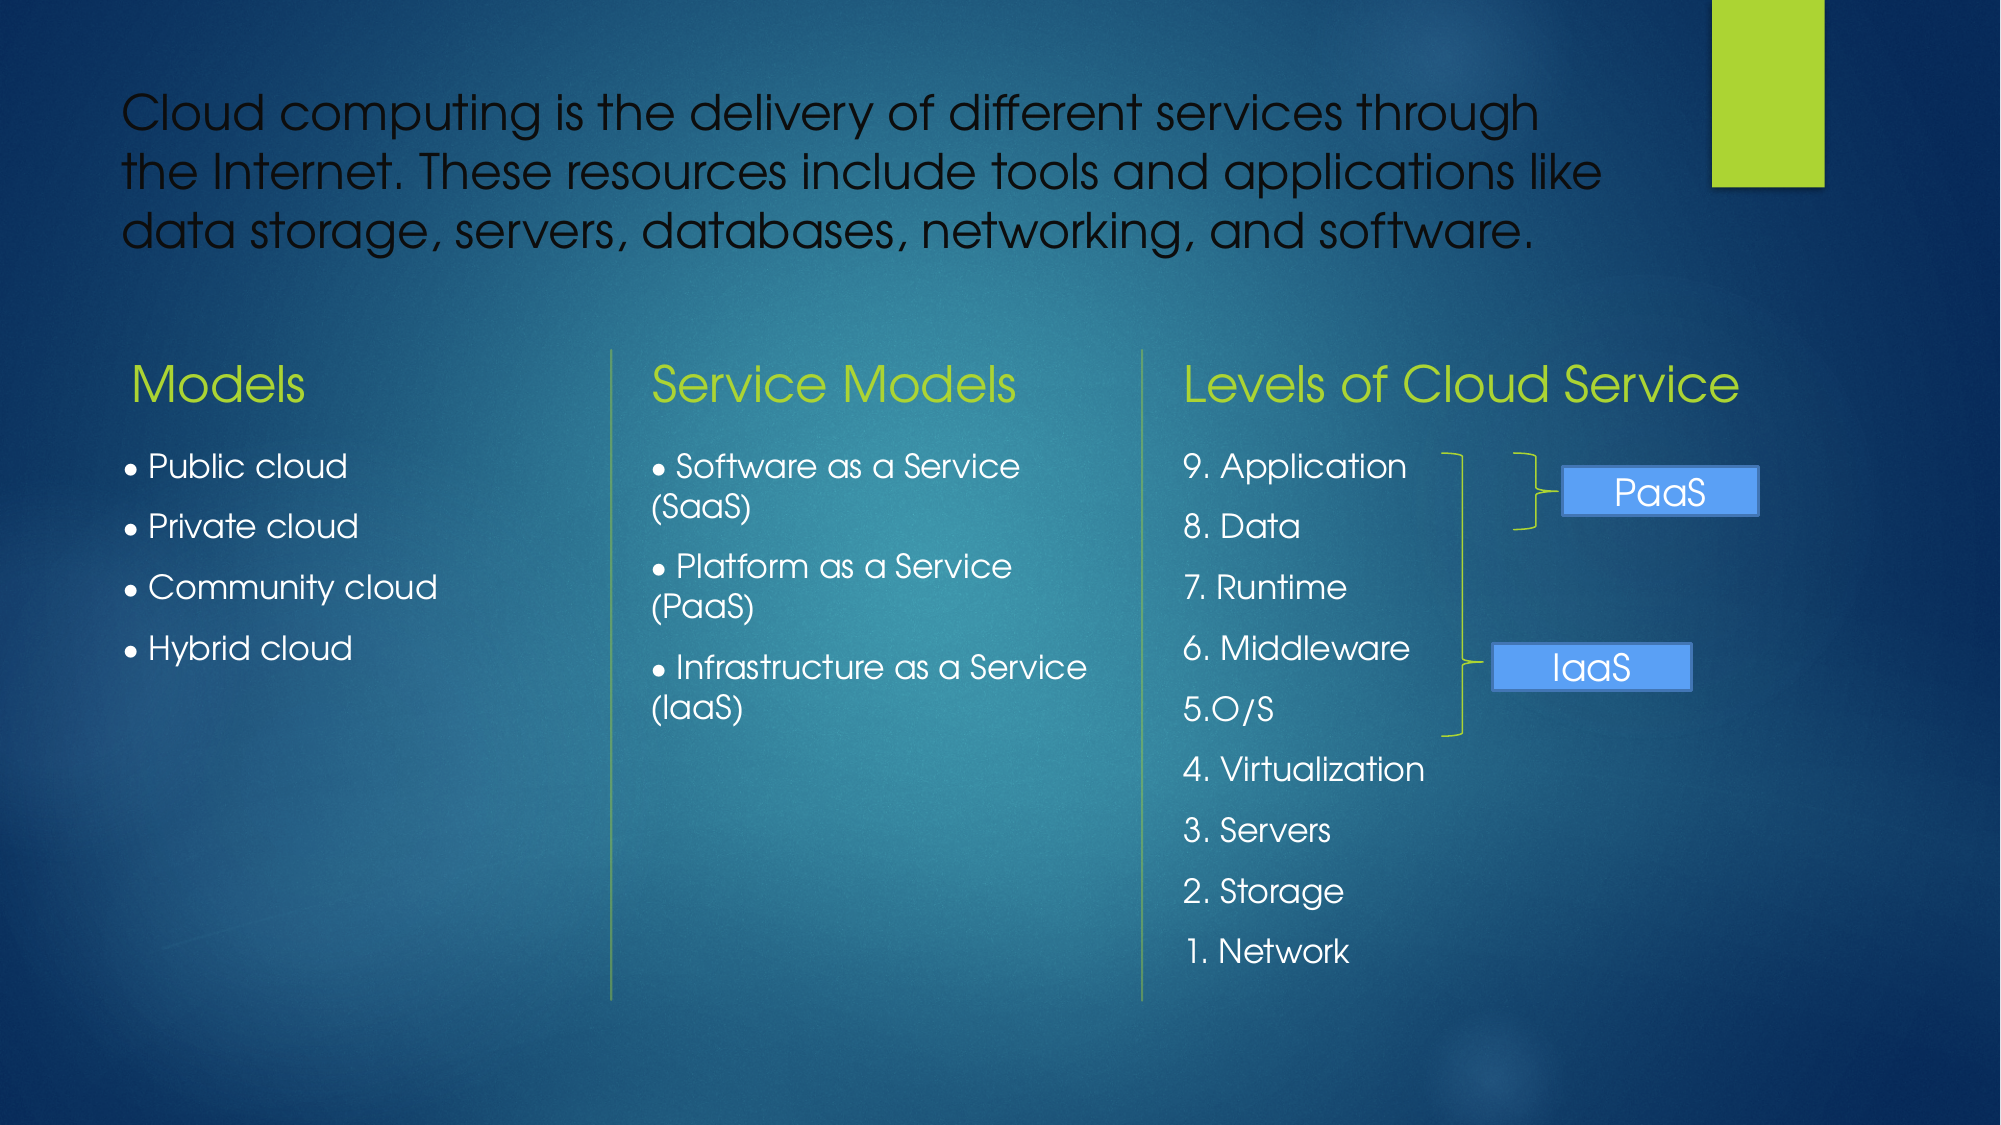

# Cloud computing is the delivery of different services through the Internet. These resources include tools and applications like data storage, servers, databases, networking, and software.
 Models
Service Models
Levels of Cloud Service
• Public cloud
• Private cloud
• Community cloud
• Hybrid cloud
• Software as a Service (SaaS)
• Platform as a Service (PaaS)
• Infrastructure as a Service (IaaS)
9. Application
8. Data
7. Runtime
6. Middleware
5.O/S
4. Virtualization
3. Servers
2. Storage
1. Network

PaaS
IaaS